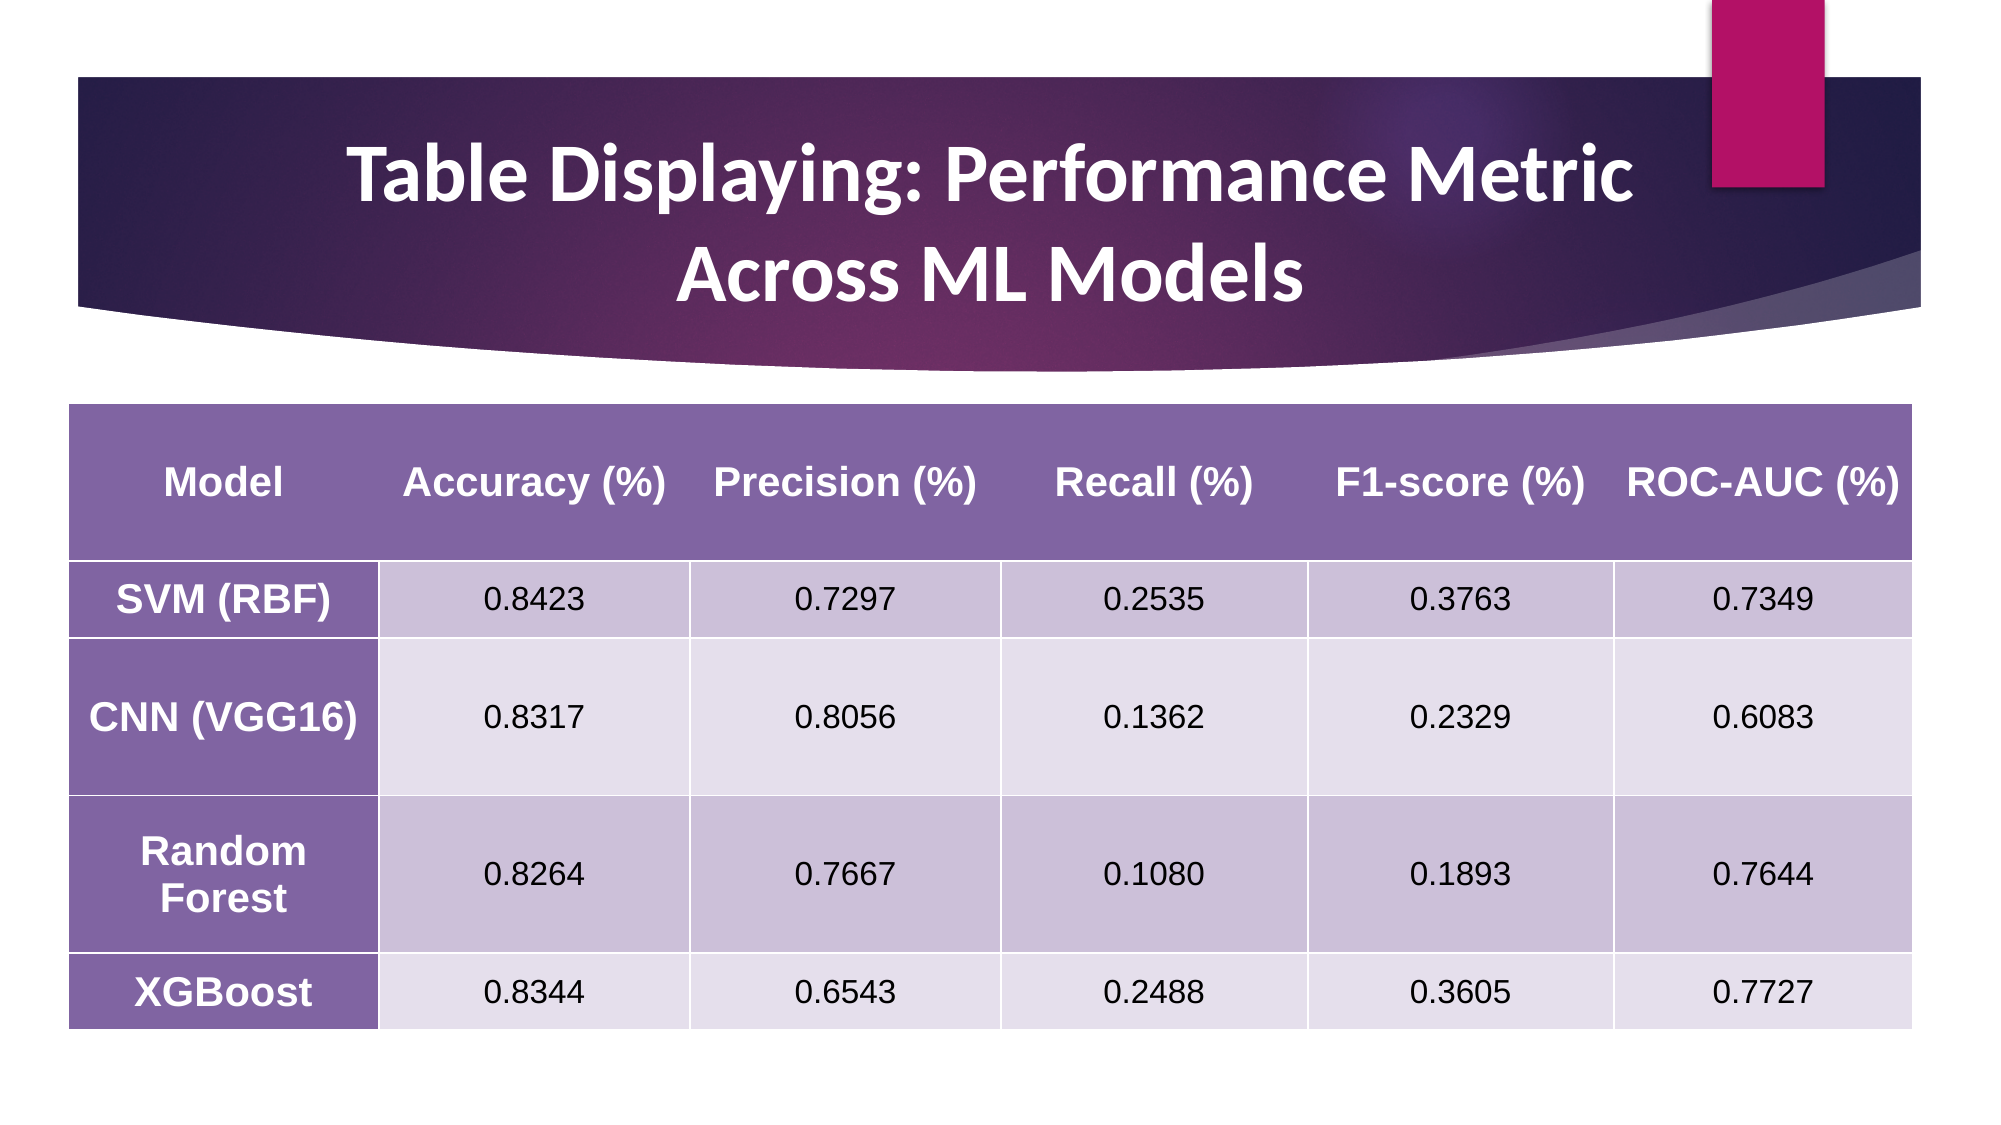

# Table Displaying: Performance Metric Across ML Models
| Model | Accuracy (%) | Precision (%) | Recall (%) | F1-score (%) | ROC-AUC (%) |
| --- | --- | --- | --- | --- | --- |
| SVM (RBF) | 0.8423 | 0.7297 | 0.2535 | 0.3763 | 0.7349 |
| CNN (VGG16) | 0.8317 | 0.8056 | 0.1362 | 0.2329 | 0.6083 |
| Random Forest | 0.8264 | 0.7667 | 0.1080 | 0.1893 | 0.7644 |
| XGBoost | 0.8344 | 0.6543 | 0.2488 | 0.3605 | 0.7727 |